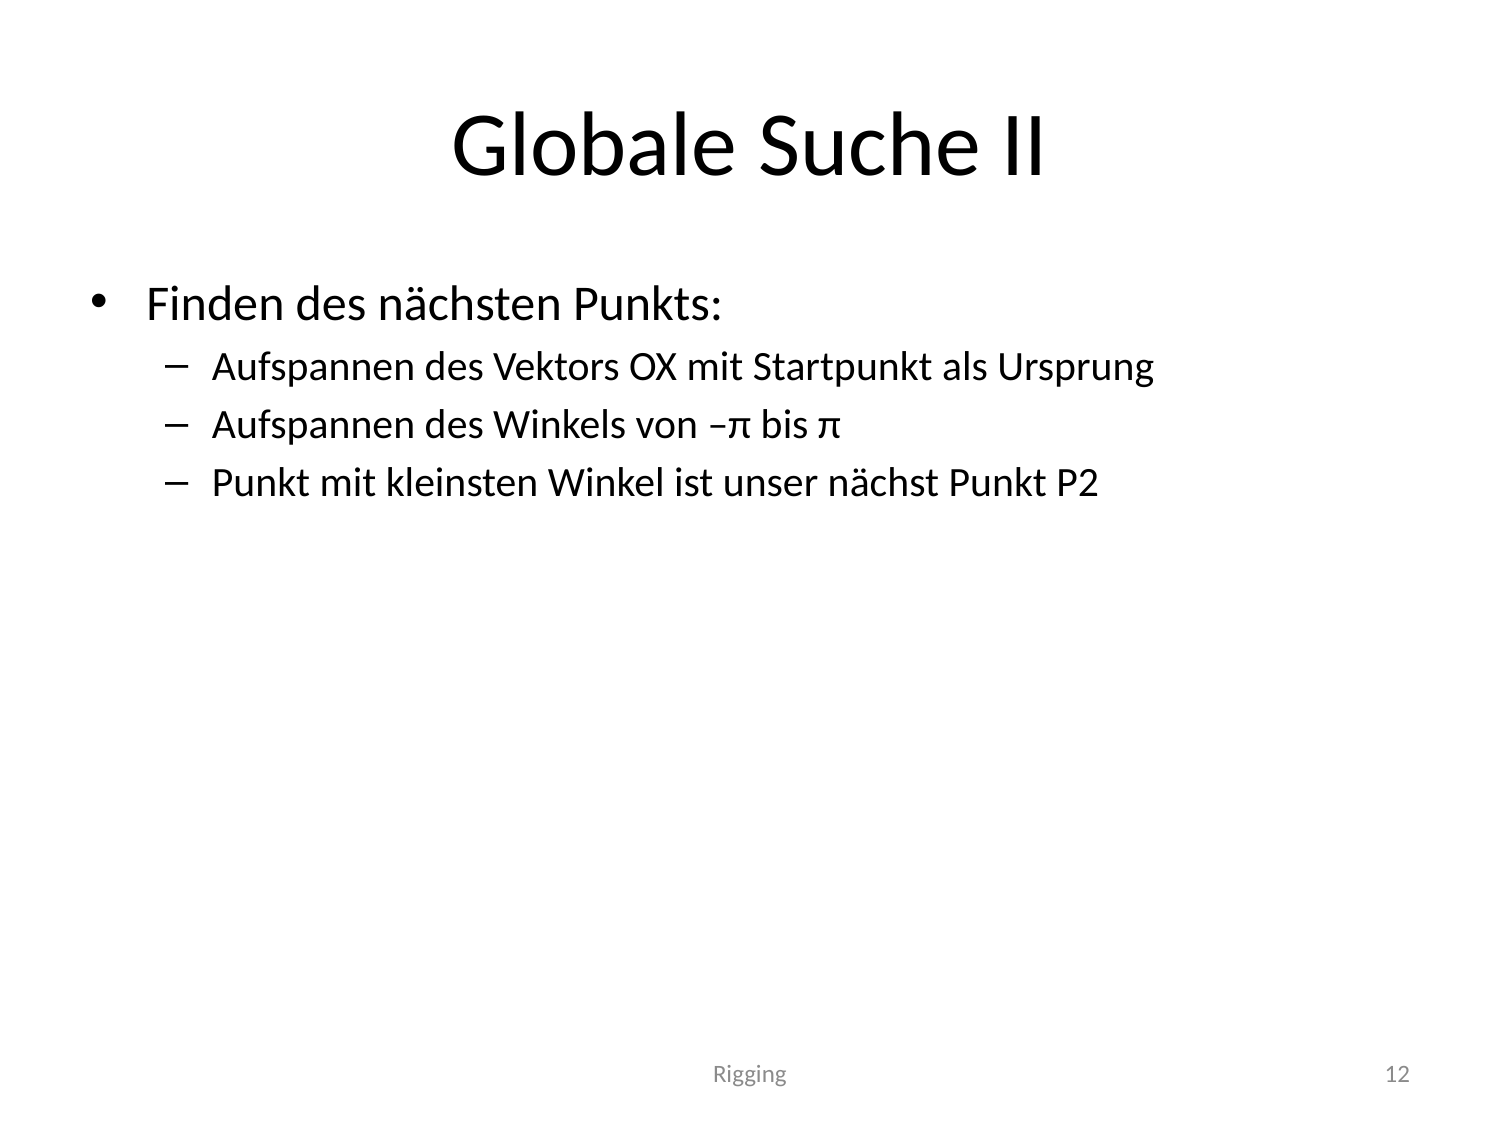

# Globale Suche II
Finden des nächsten Punkts:
Aufspannen des Vektors OX mit Startpunkt als Ursprung
Aufspannen des Winkels von –π bis π
Punkt mit kleinsten Winkel ist unser nächst Punkt P2
Rigging
12